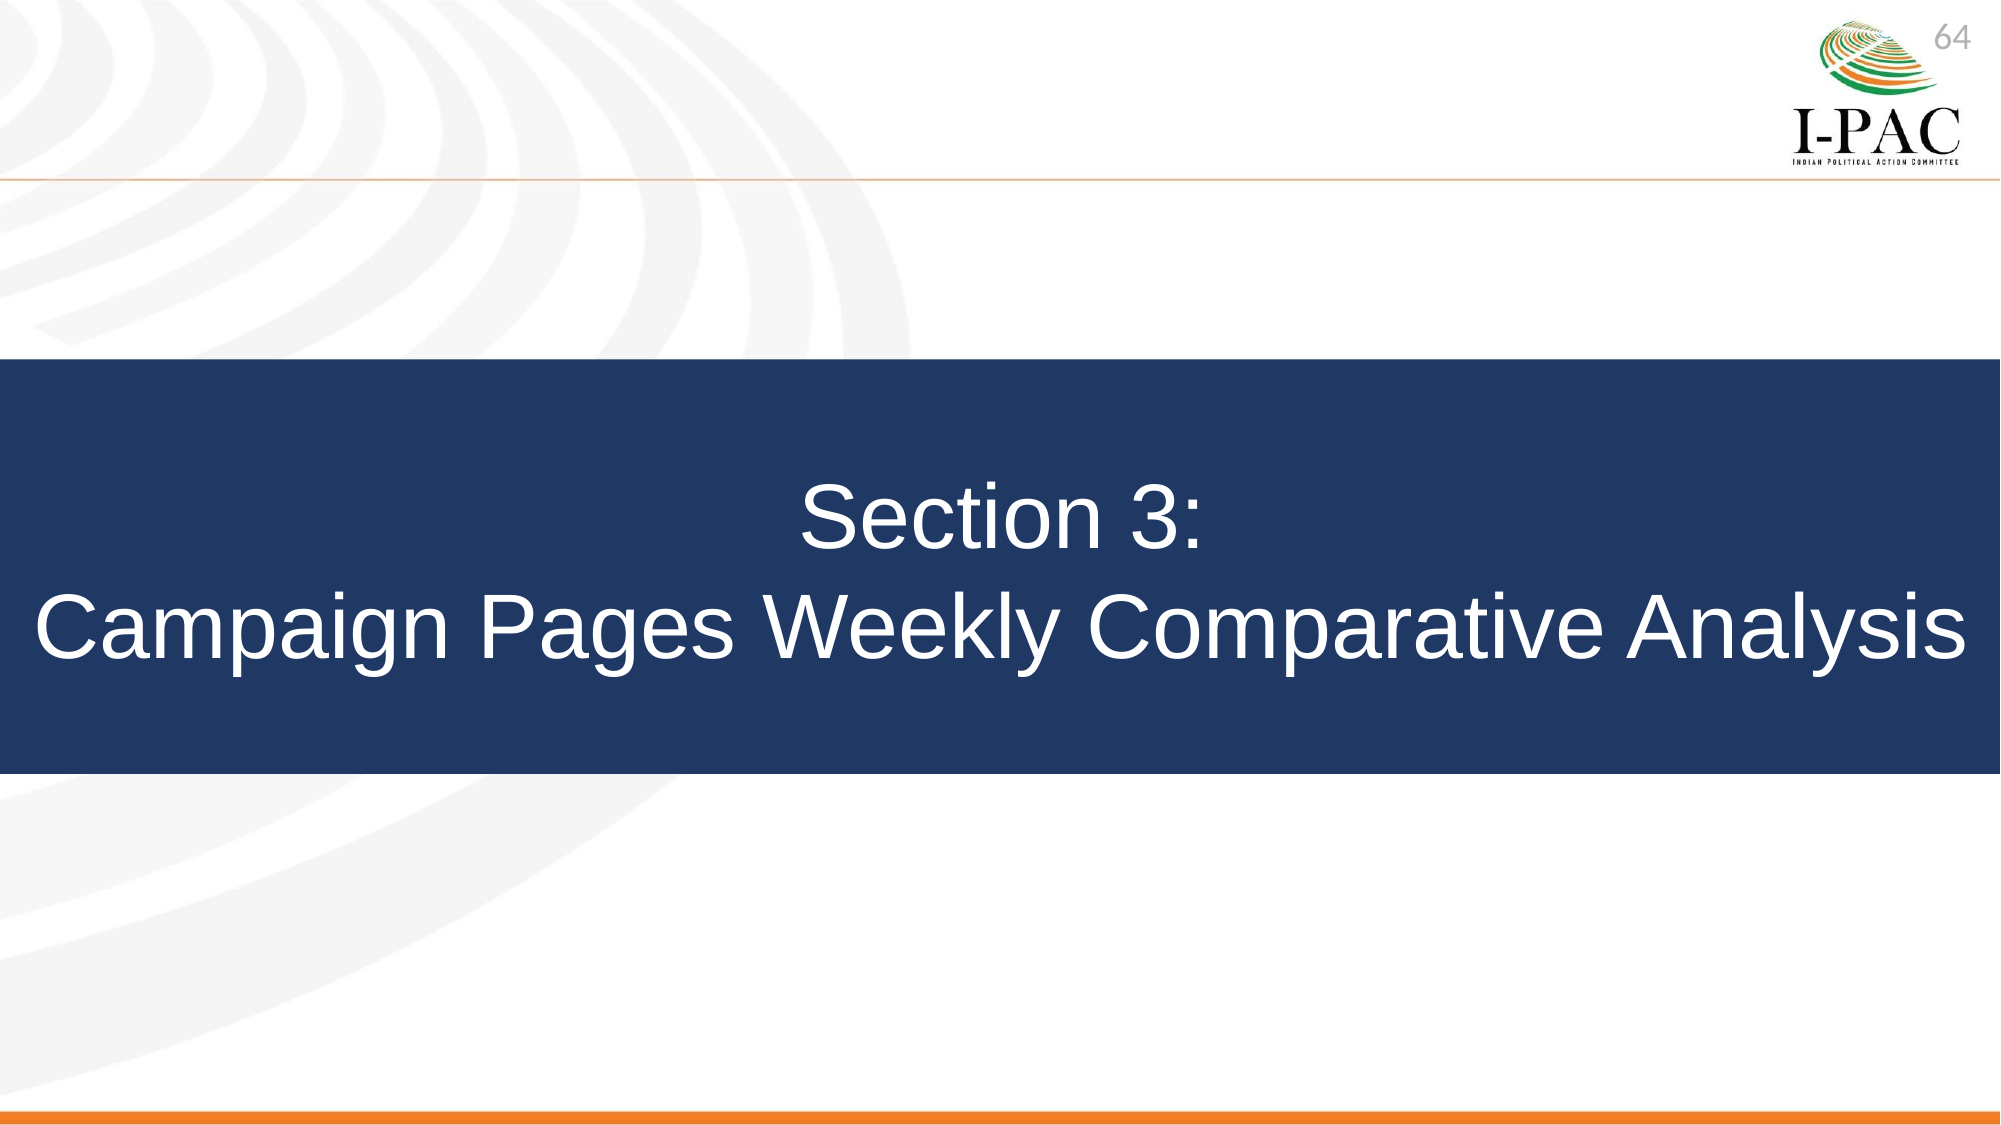

64

Section 3:
Campaign Pages Weekly Comparative Analysis

# SMA